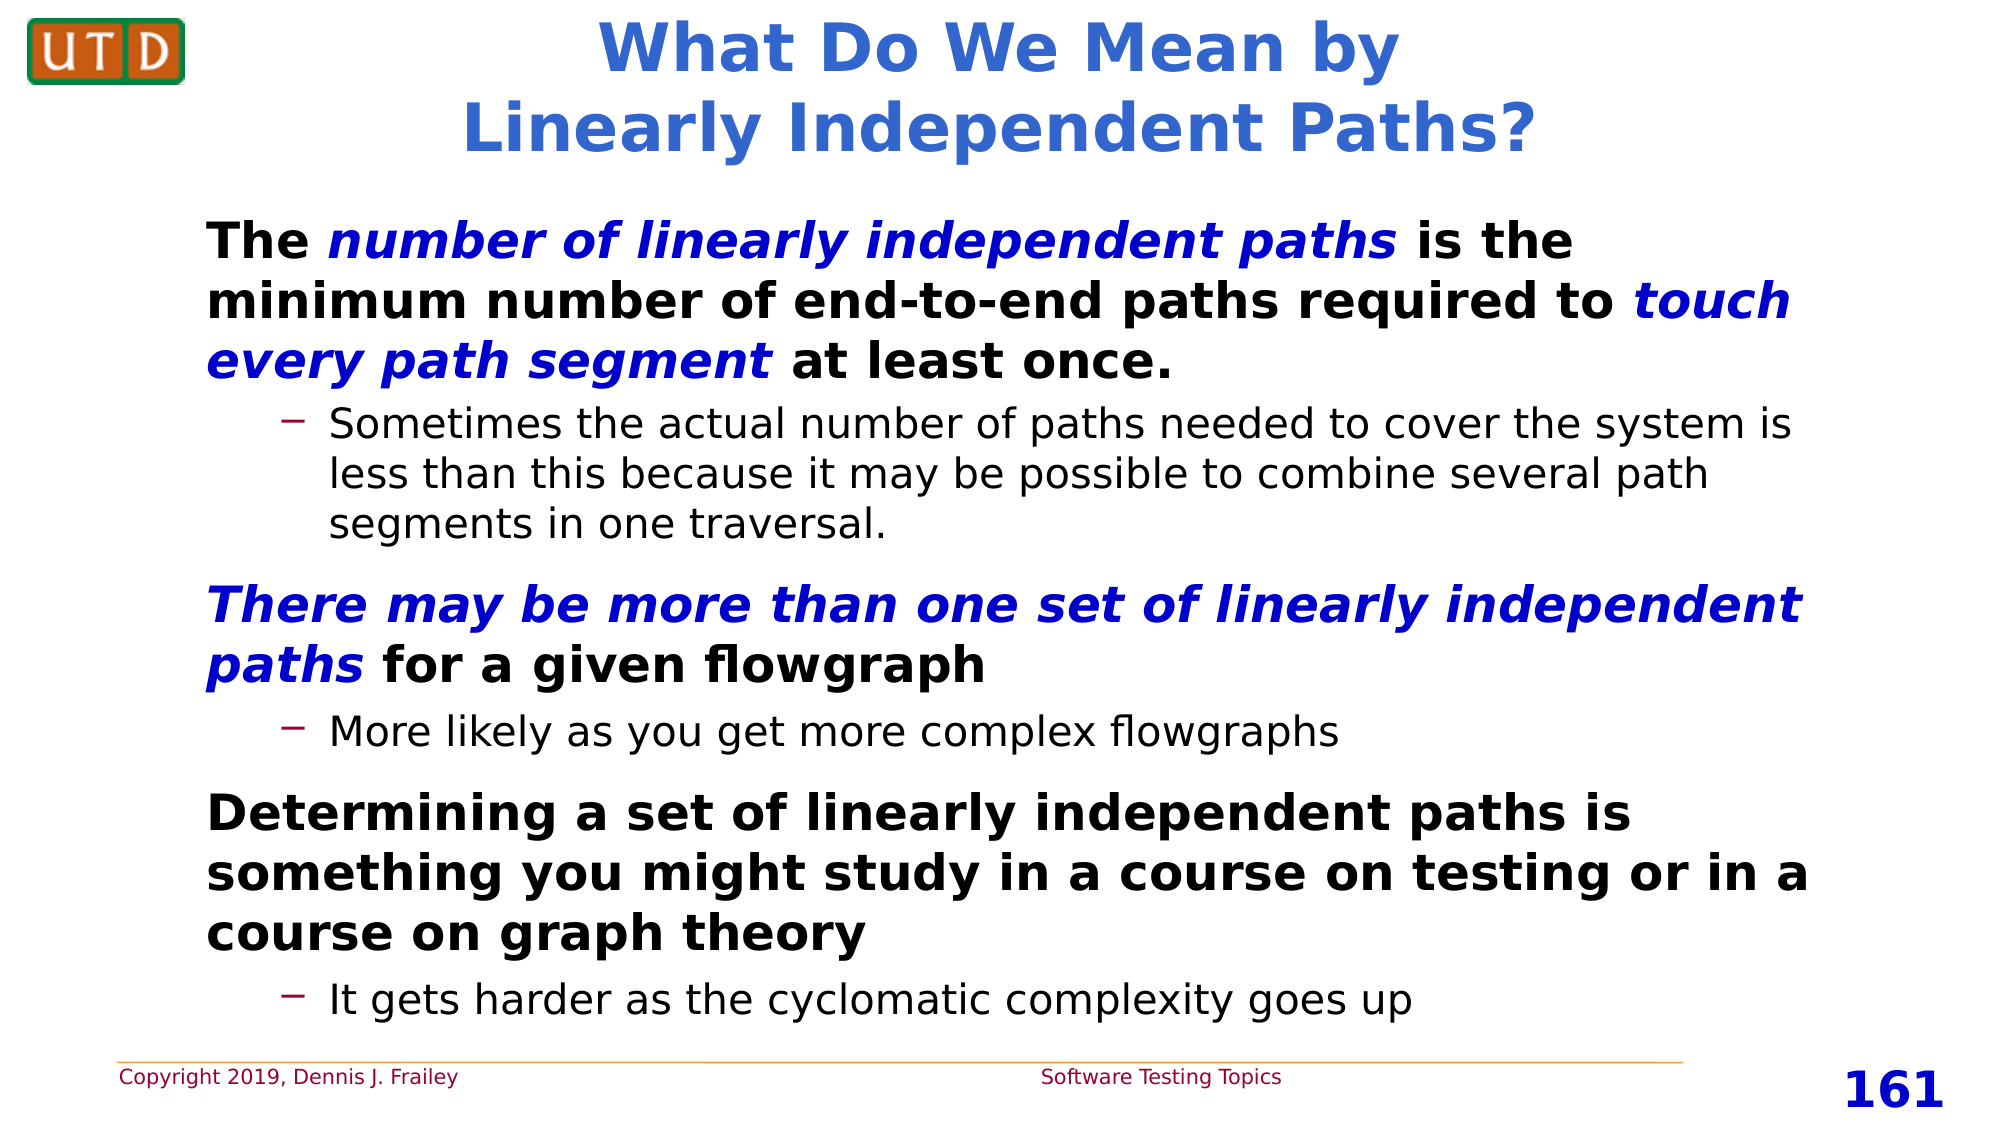

# What Do We Mean by Linearly Independent Paths?
The number of linearly independent paths is the minimum number of end-to-end paths required to touch every path segment at least once.
Sometimes the actual number of paths needed to cover the system is less than this because it may be possible to combine several path segments in one traversal.
There may be more than one set of linearly independent paths for a given flowgraph
More likely as you get more complex flowgraphs
Determining a set of linearly independent paths is something you might study in a course on testing or in a course on graph theory
It gets harder as the cyclomatic complexity goes up